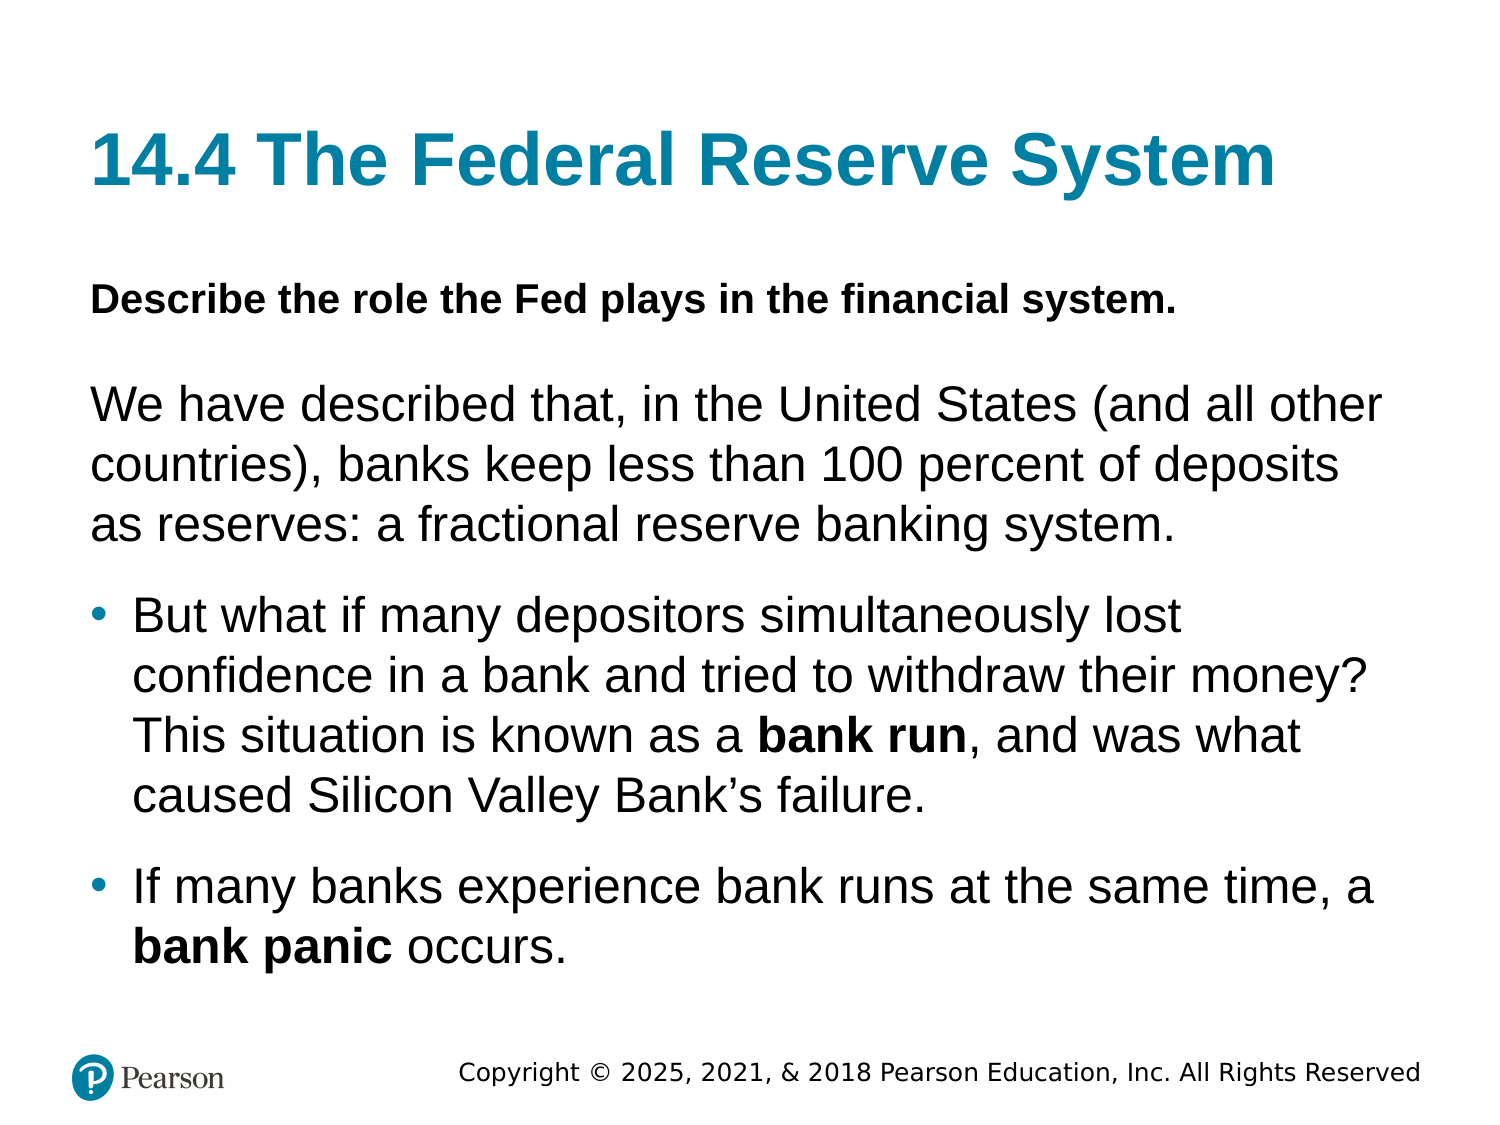

# 14.4 The Federal Reserve System
Describe the role the Fed plays in the financial system.
We have described that, in the United States (and all other countries), banks keep less than 100 percent of deposits as reserves: a fractional reserve banking system.
But what if many depositors simultaneously lost confidence in a bank and tried to withdraw their money? This situation is known as a bank run, and was what caused Silicon Valley Bank’s failure.
If many banks experience bank runs at the same time, a bank panic occurs.